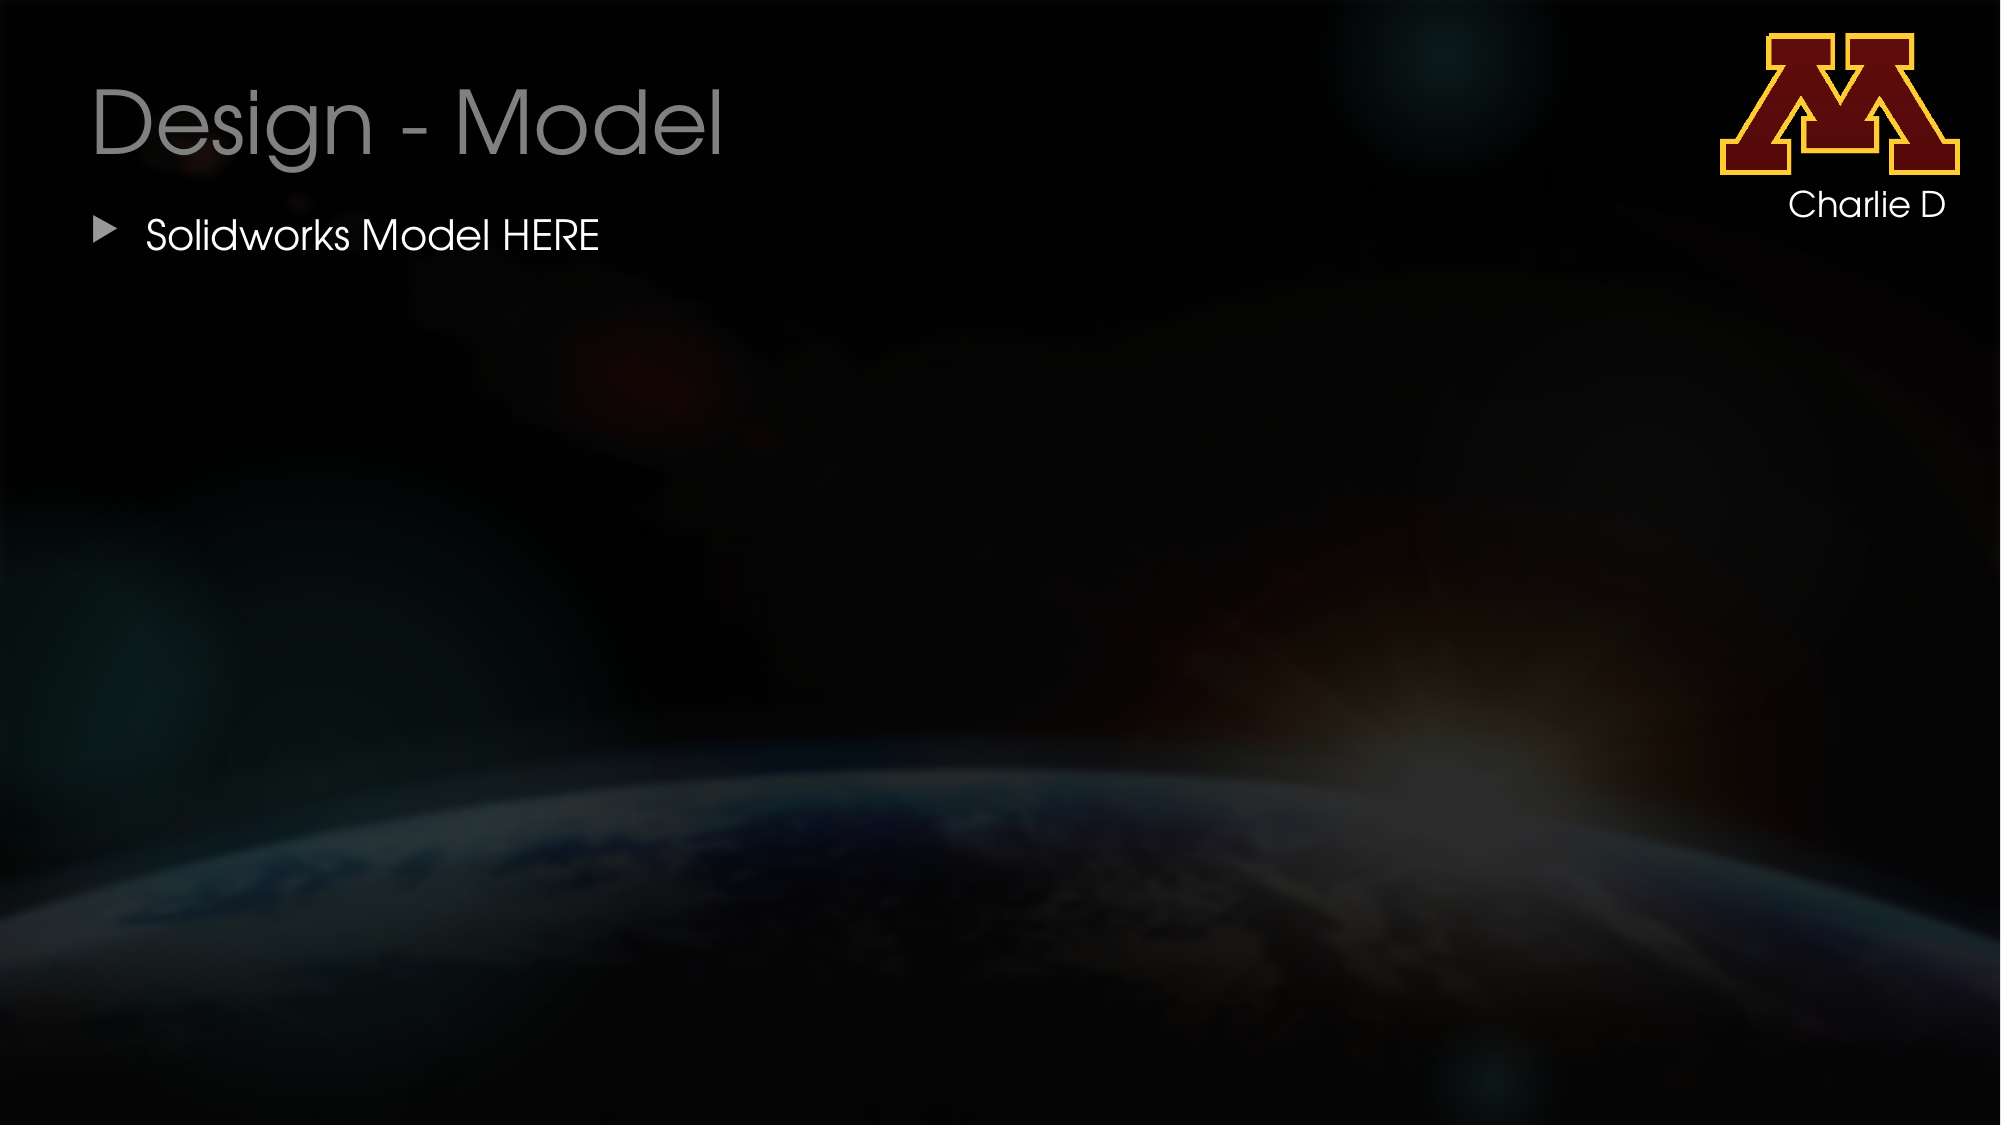

# Design - Model
Charlie D
Solidworks Model HERE